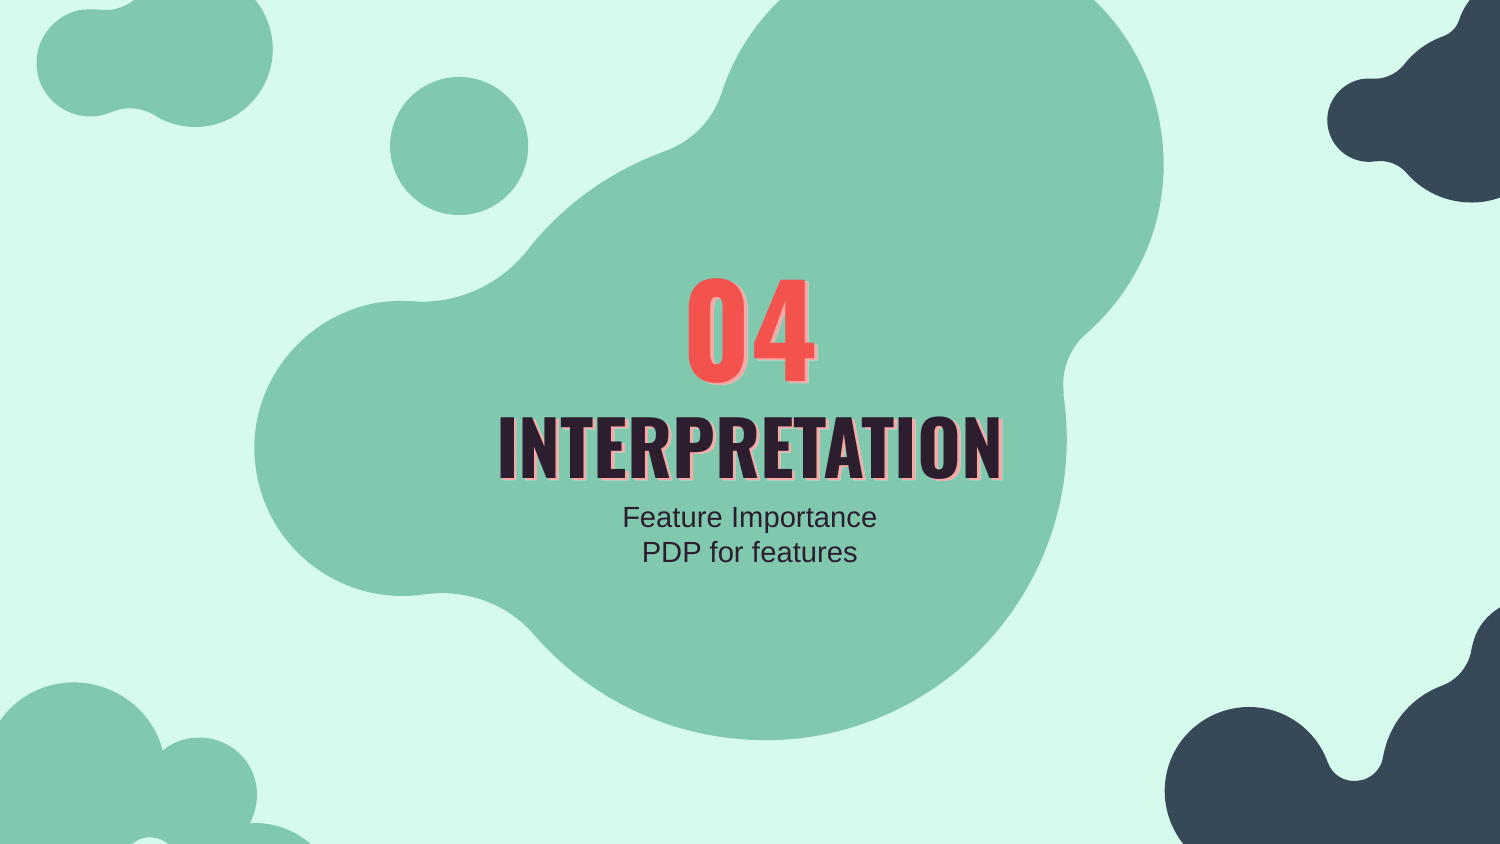

04
# INTERPRETATION
Feature Importance
PDP for features